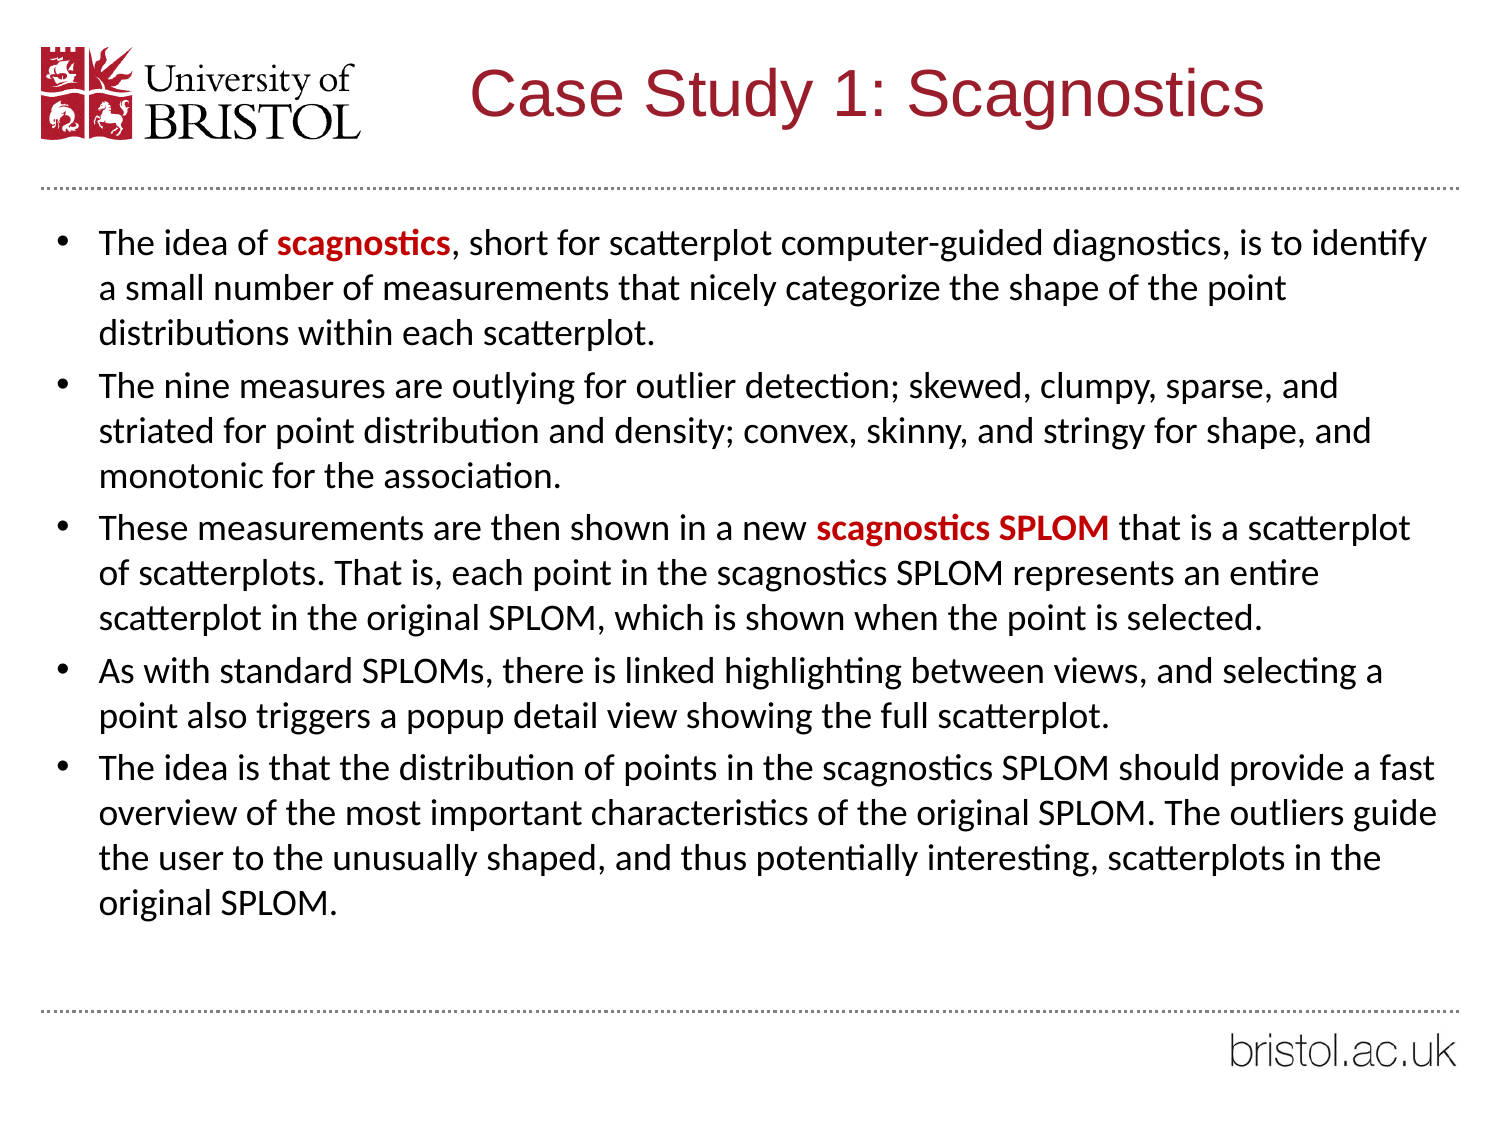

# Case Study 1: Scagnostics
The idea of scagnostics, short for scatterplot computer-guided diagnostics, is to identify a small number of measurements that nicely categorize the shape of the point distributions within each scatterplot.
The nine measures are outlying for outlier detection; skewed, clumpy, sparse, and striated for point distribution and density; convex, skinny, and stringy for shape, and monotonic for the association.
These measurements are then shown in a new scagnostics SPLOM that is a scatterplot of scatterplots. That is, each point in the scagnostics SPLOM represents an entire scatterplot in the original SPLOM, which is shown when the point is selected.
As with standard SPLOMs, there is linked highlighting between views, and selecting a point also triggers a popup detail view showing the full scatterplot.
The idea is that the distribution of points in the scagnostics SPLOM should provide a fast overview of the most important characteristics of the original SPLOM. The outliers guide the user to the unusually shaped, and thus potentially interesting, scatterplots in the original SPLOM.